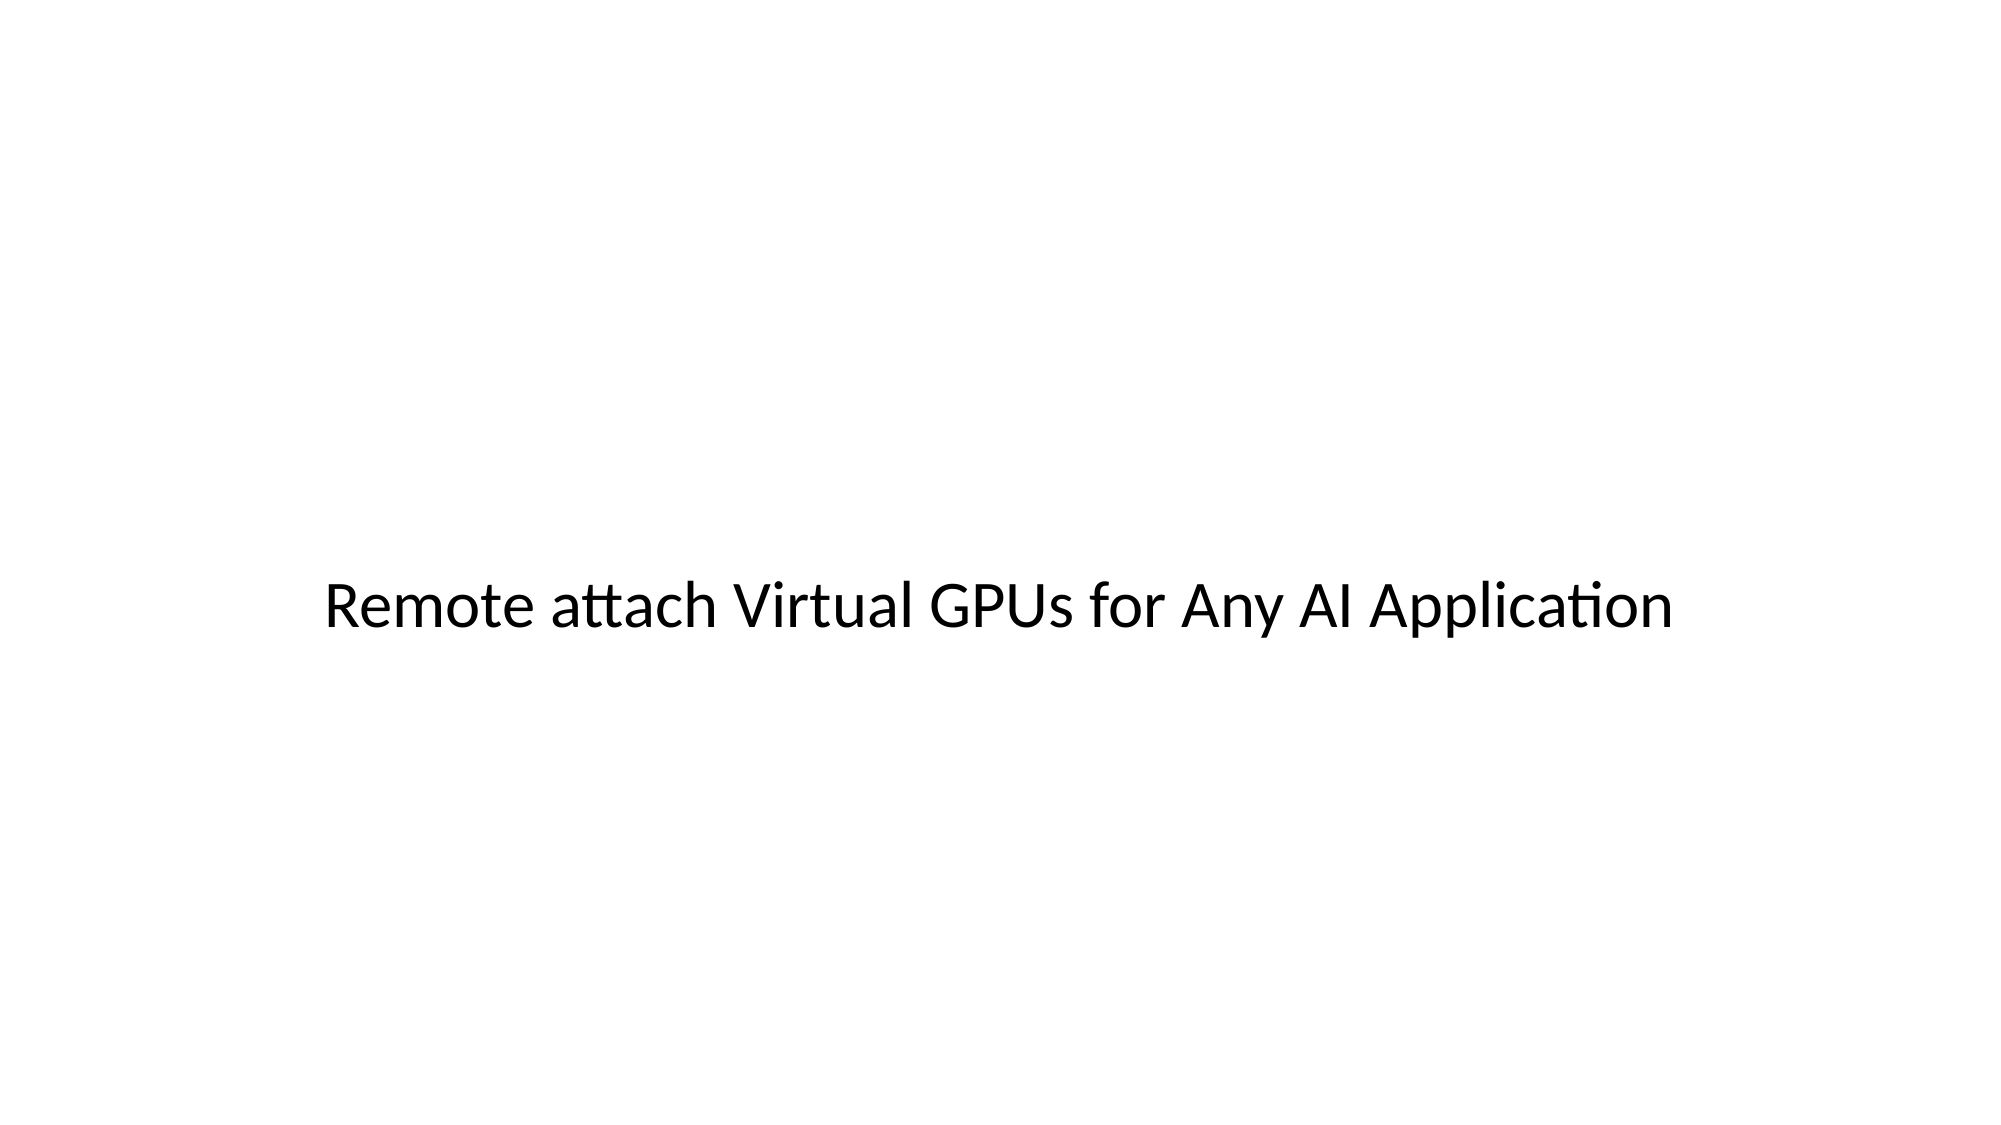

# Remote attach Virtual GPUs for Any AI Application